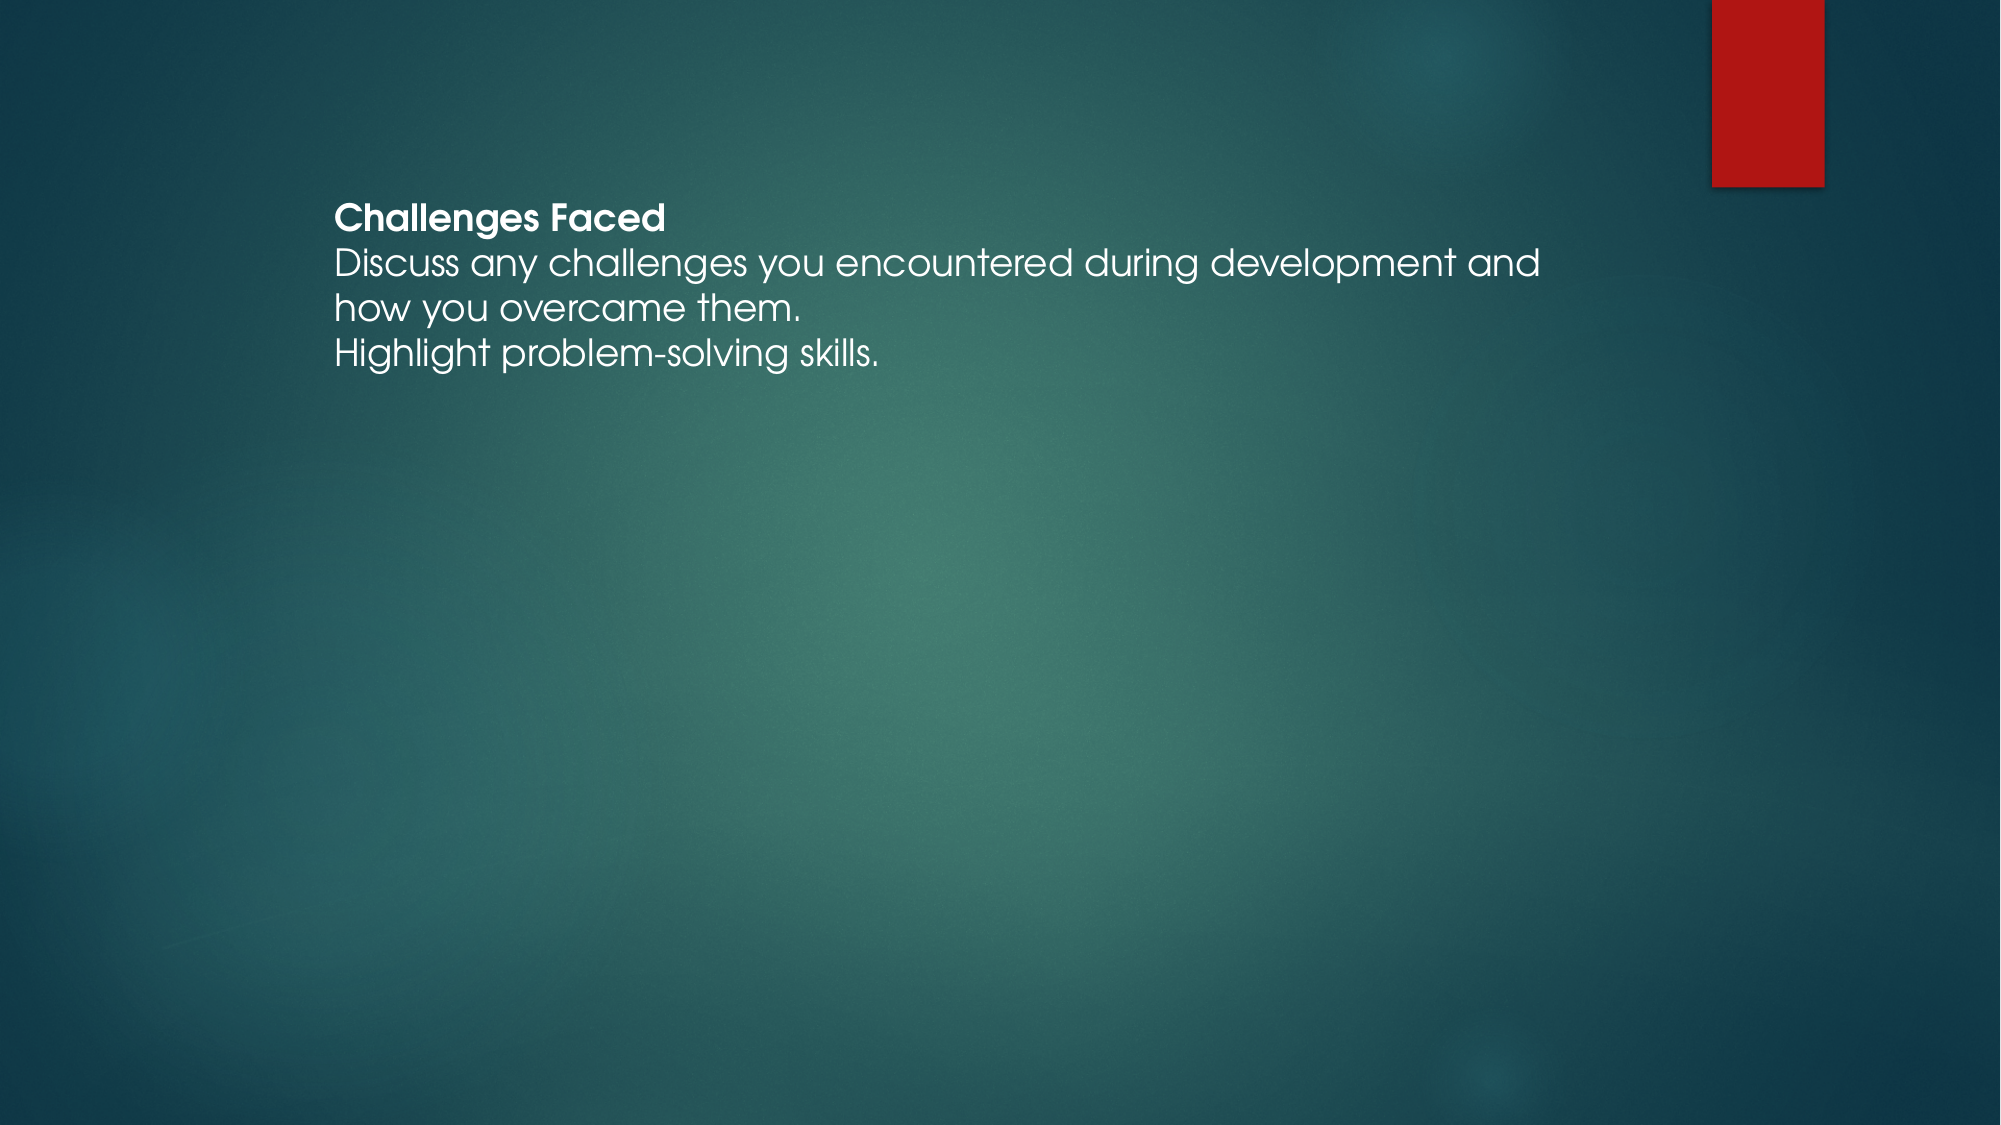

Challenges Faced
Discuss any challenges you encountered during development and how you overcame them.
Highlight problem-solving skills.